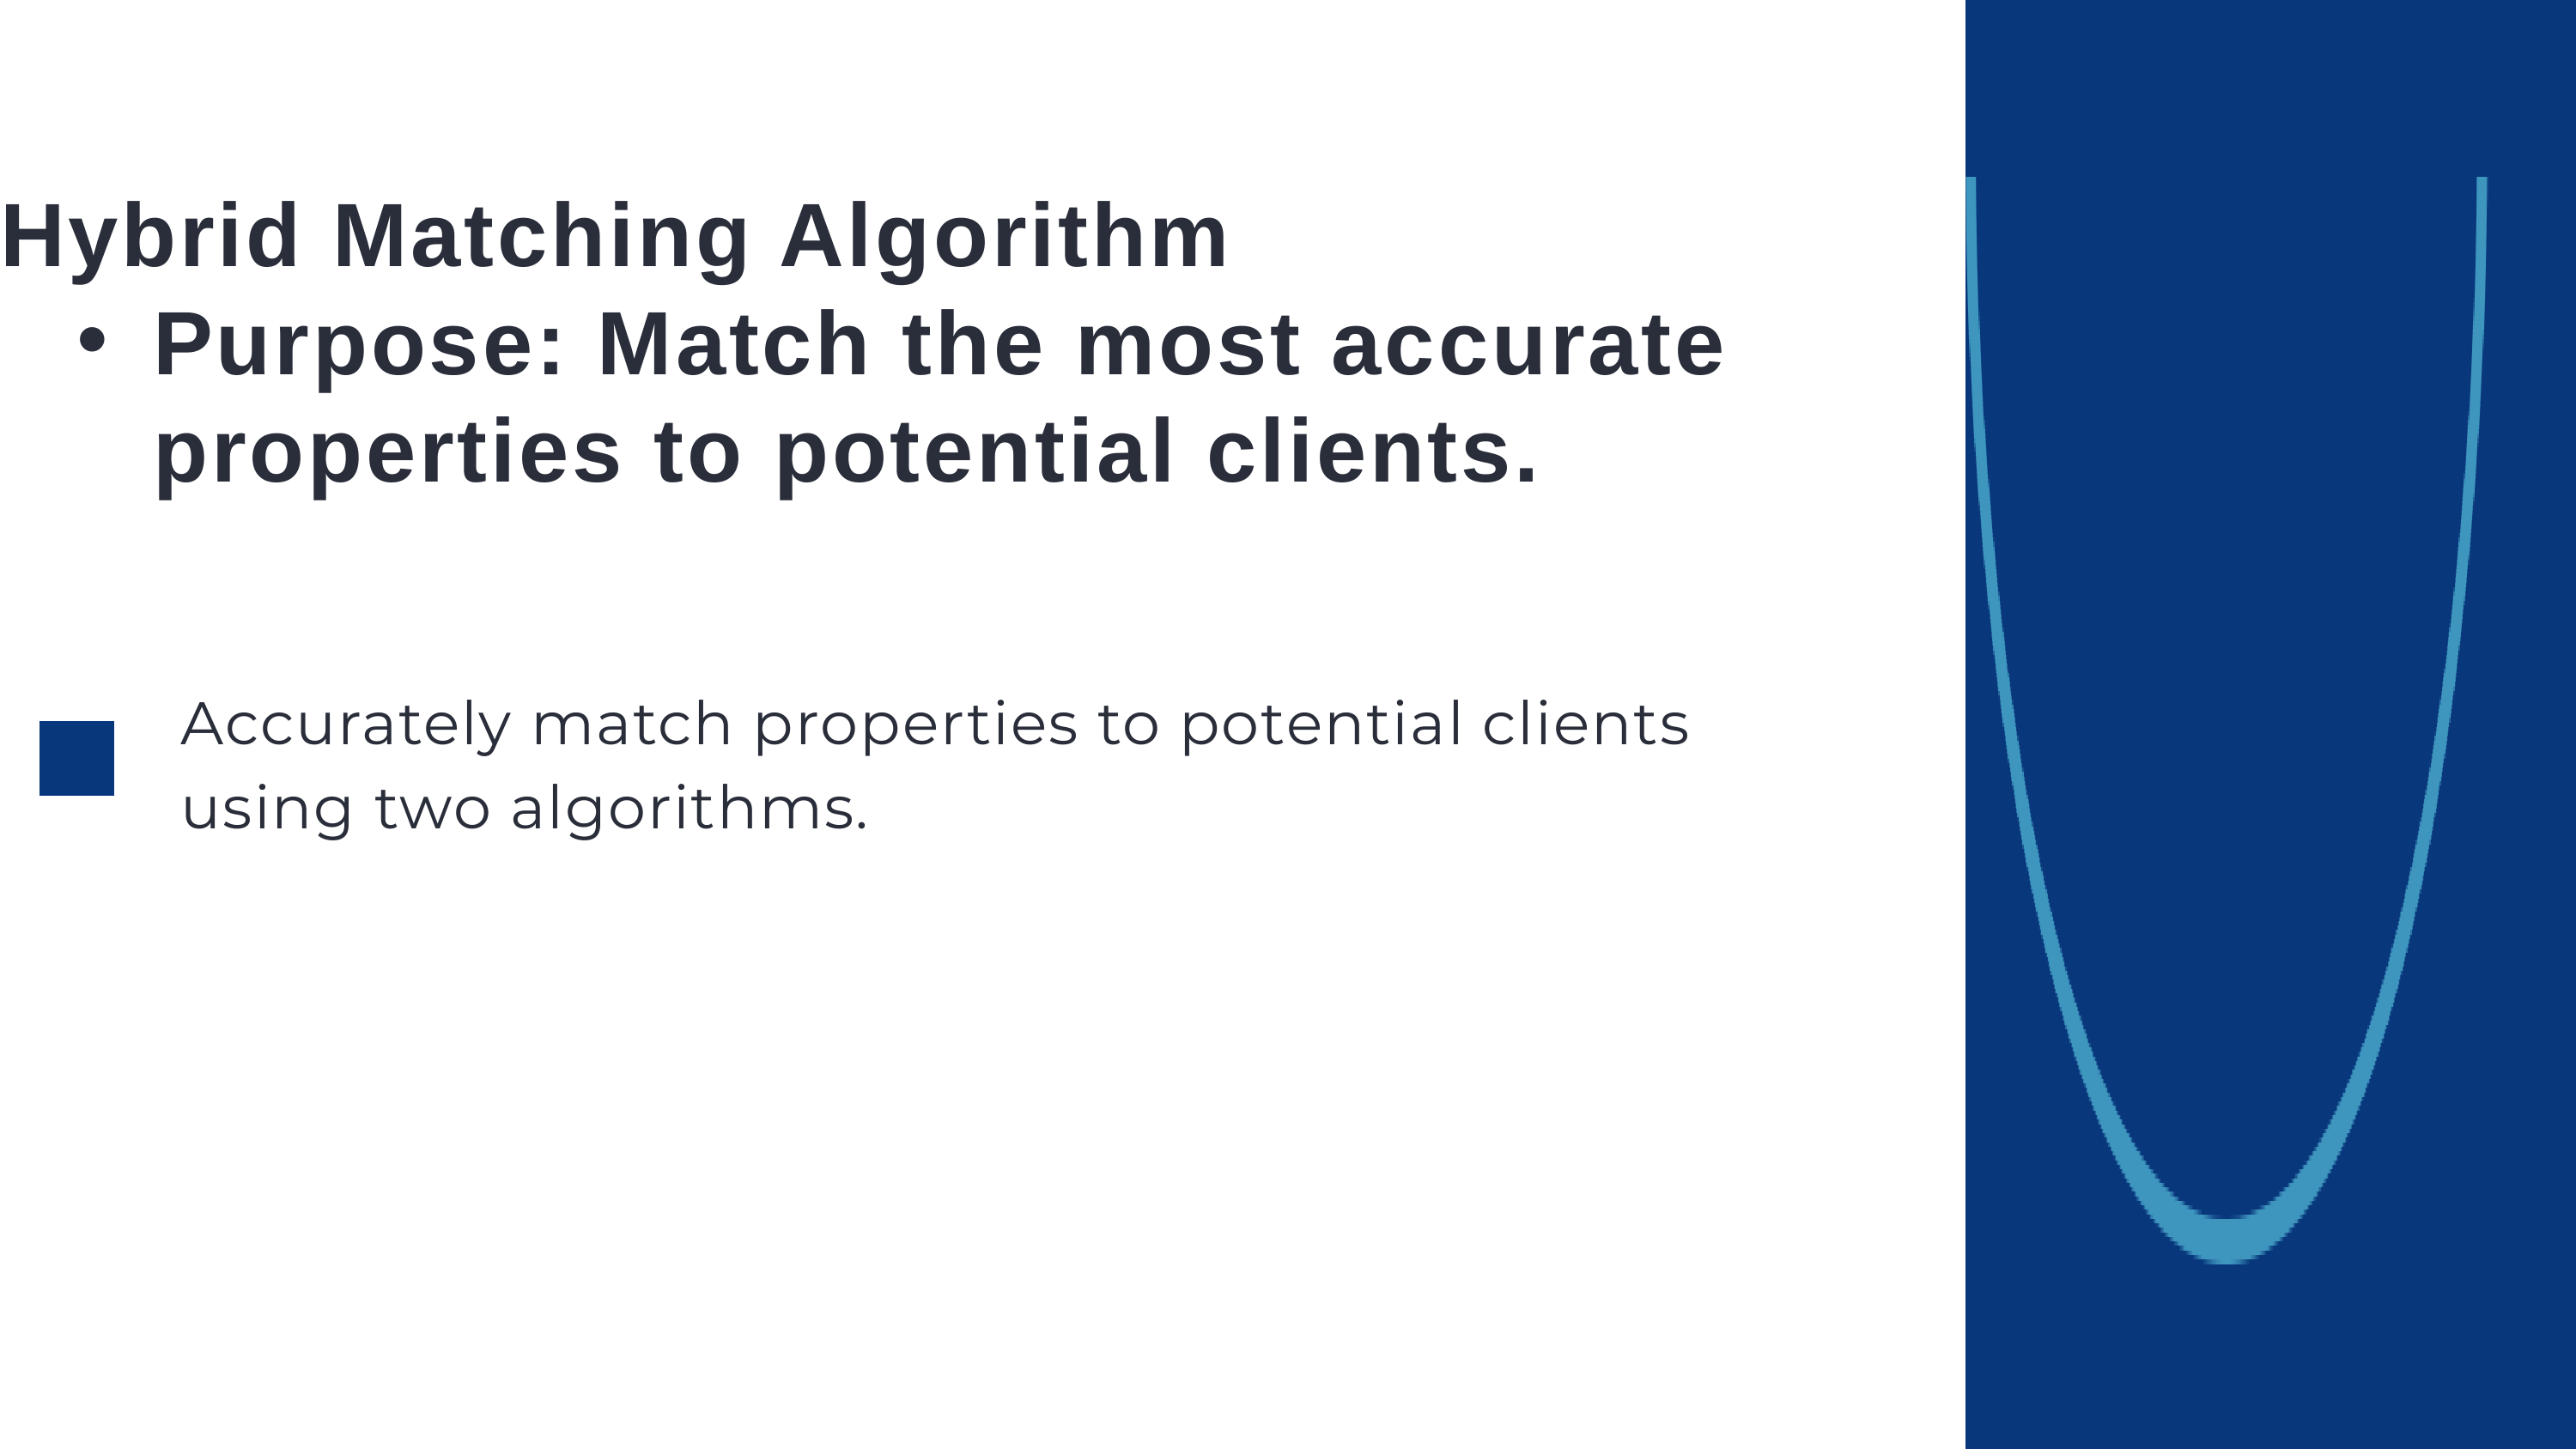

Hybrid Matching Algorithm
Purpose: Match the most accurate properties to potential clients.

Accurately match properties to potential clients using two algorithms.